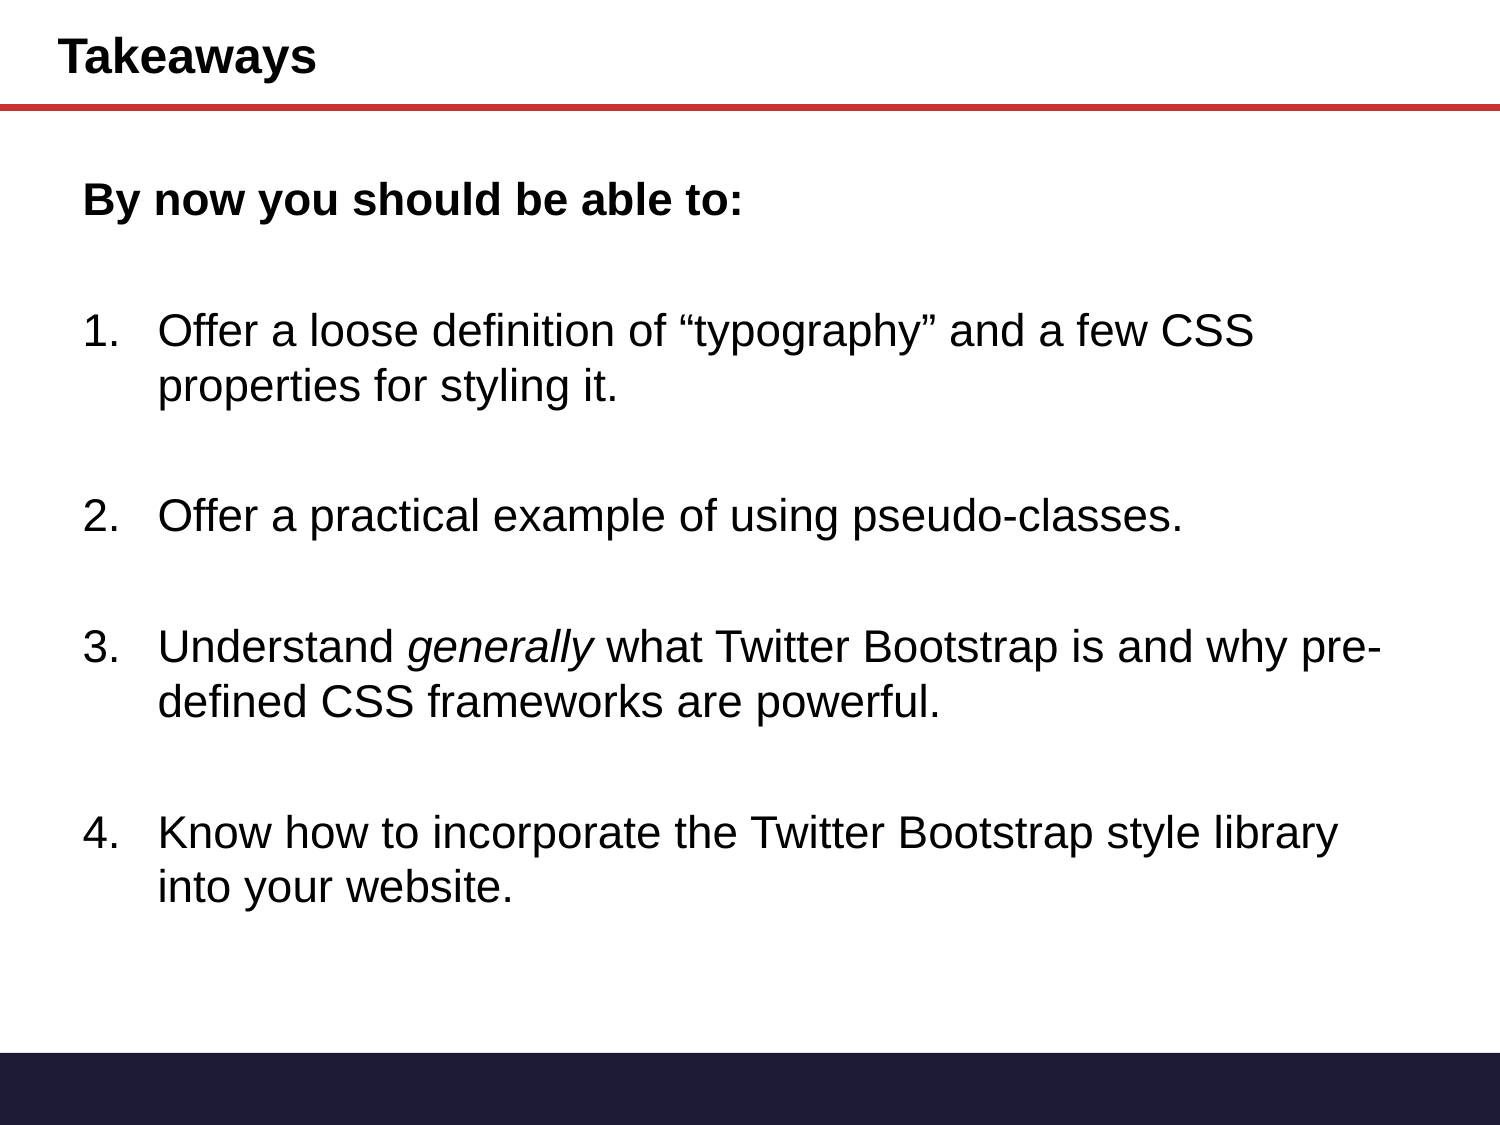

Takeaways
By now you should be able to:

Offer a loose definition of “typography” and a few CSS properties for styling it.

Offer a practical example of using pseudo-classes.

Understand generally what Twitter Bootstrap is and why pre-defined CSS frameworks are powerful.

Know how to incorporate the Twitter Bootstrap style library into your website.